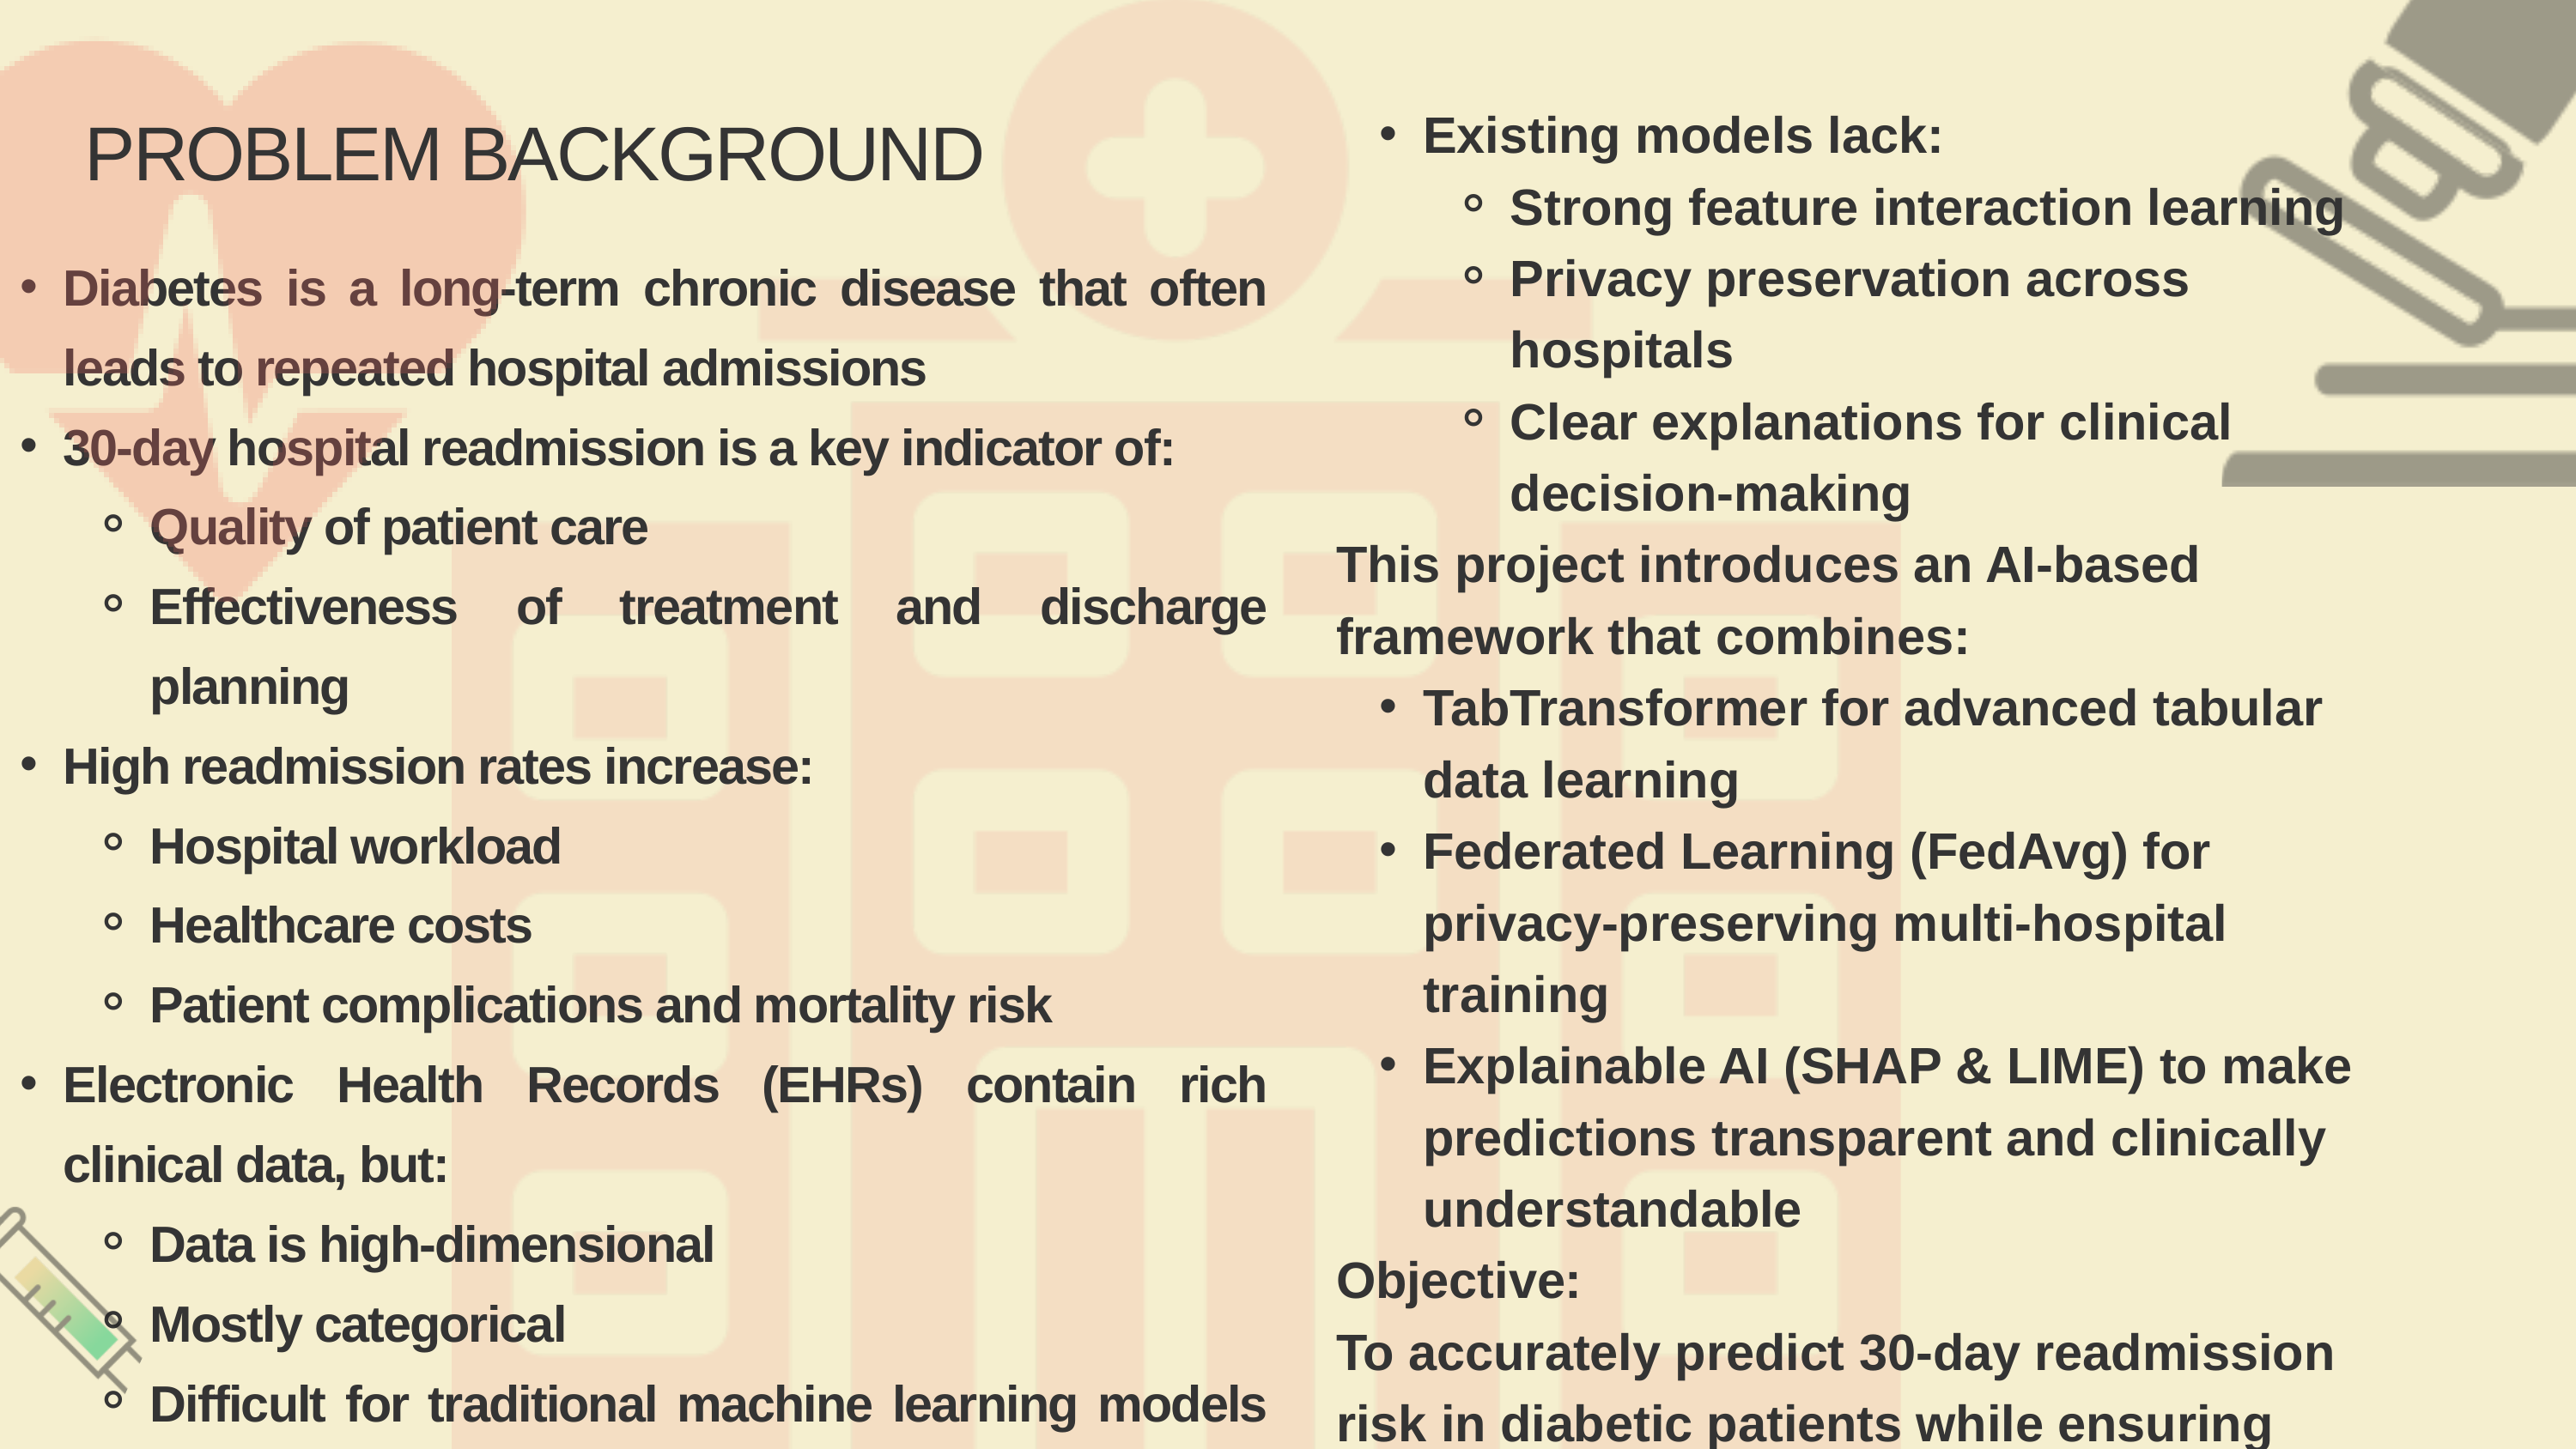

Existing models lack:
Strong feature interaction learning
Privacy preservation across hospitals
Clear explanations for clinical decision-making
This project introduces an AI-based framework that combines:
TabTransformer for advanced tabular data learning
Federated Learning (FedAvg) for privacy-preserving multi-hospital training
Explainable AI (SHAP & LIME) to make predictions transparent and clinically understandable
Objective:
To accurately predict 30-day readmission risk in diabetic patients while ensuring privacy, robustness, and interpretability.

PROBLEM BACKGROUND
Diabetes is a long-term chronic disease that often leads to repeated hospital admissions
30-day hospital readmission is a key indicator of:
Quality of patient care
Effectiveness of treatment and discharge planning
High readmission rates increase:
Hospital workload
Healthcare costs
Patient complications and mortality risk
Electronic Health Records (EHRs) contain rich clinical data, but:
Data is high-dimensional
Mostly categorical
Difficult for traditional machine learning models to handle